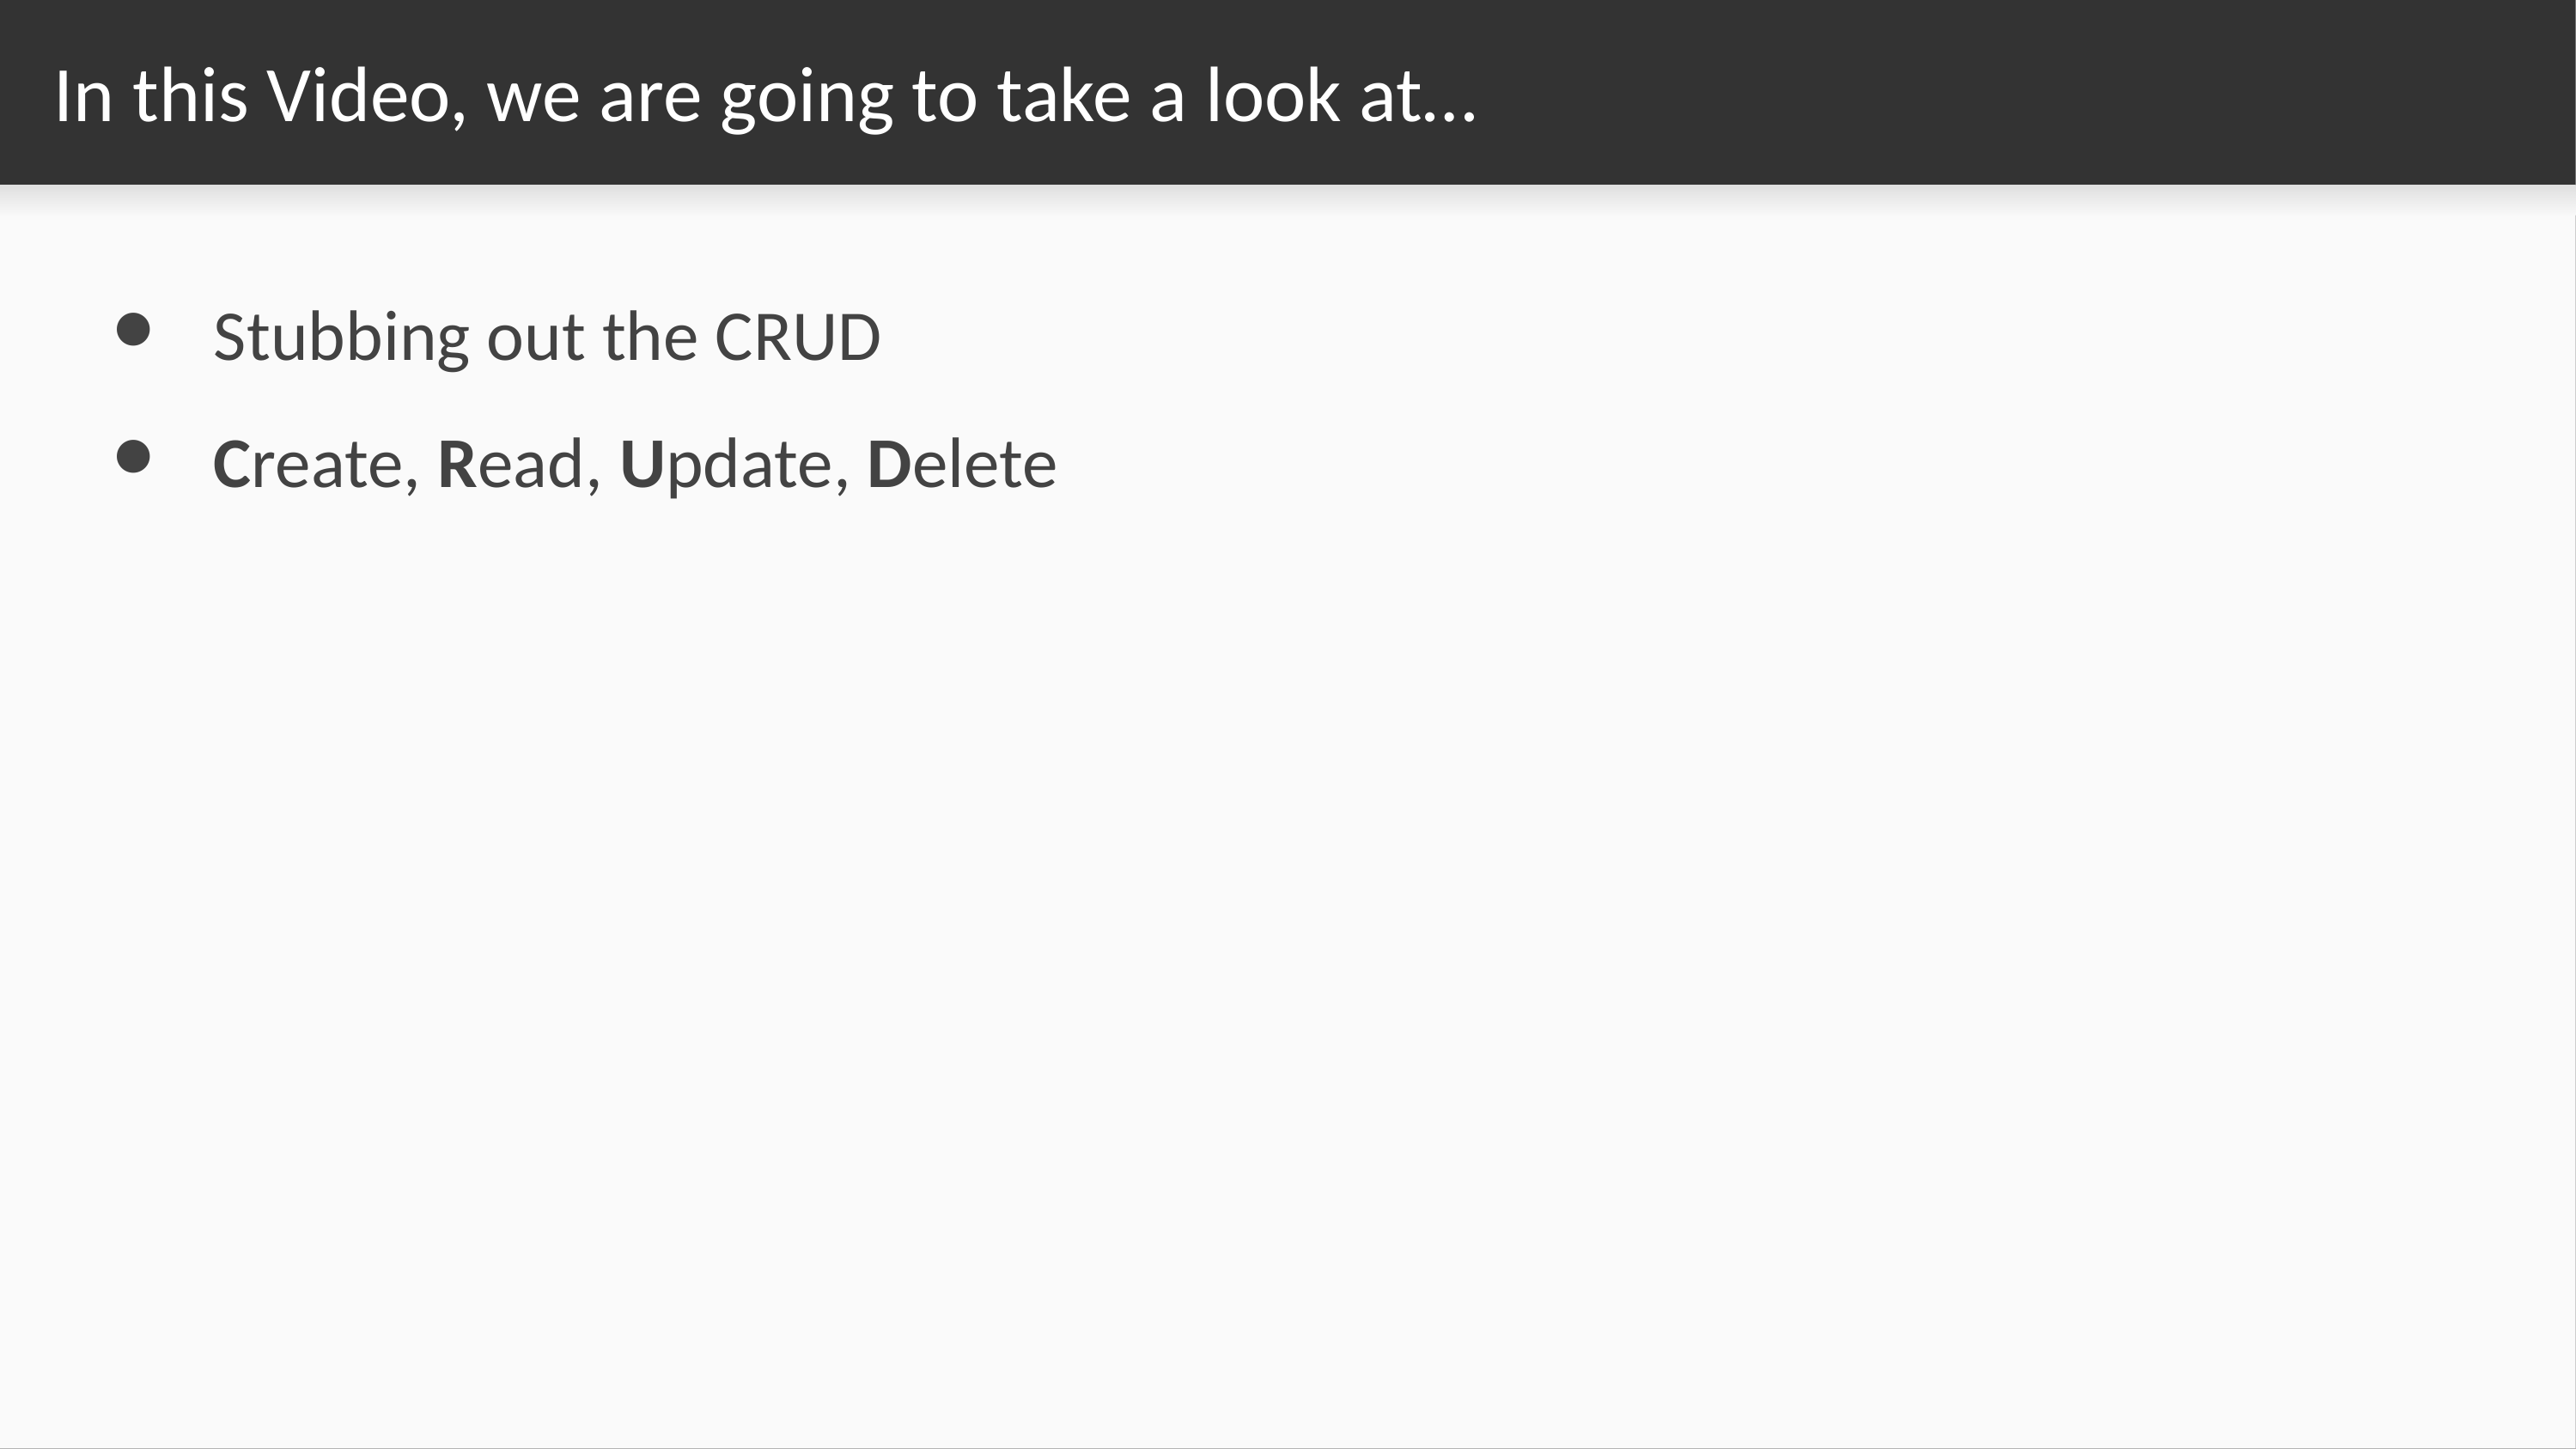

# In this Video, we are going to take a look at…
Stubbing out the CRUD
Create, Read, Update, Delete